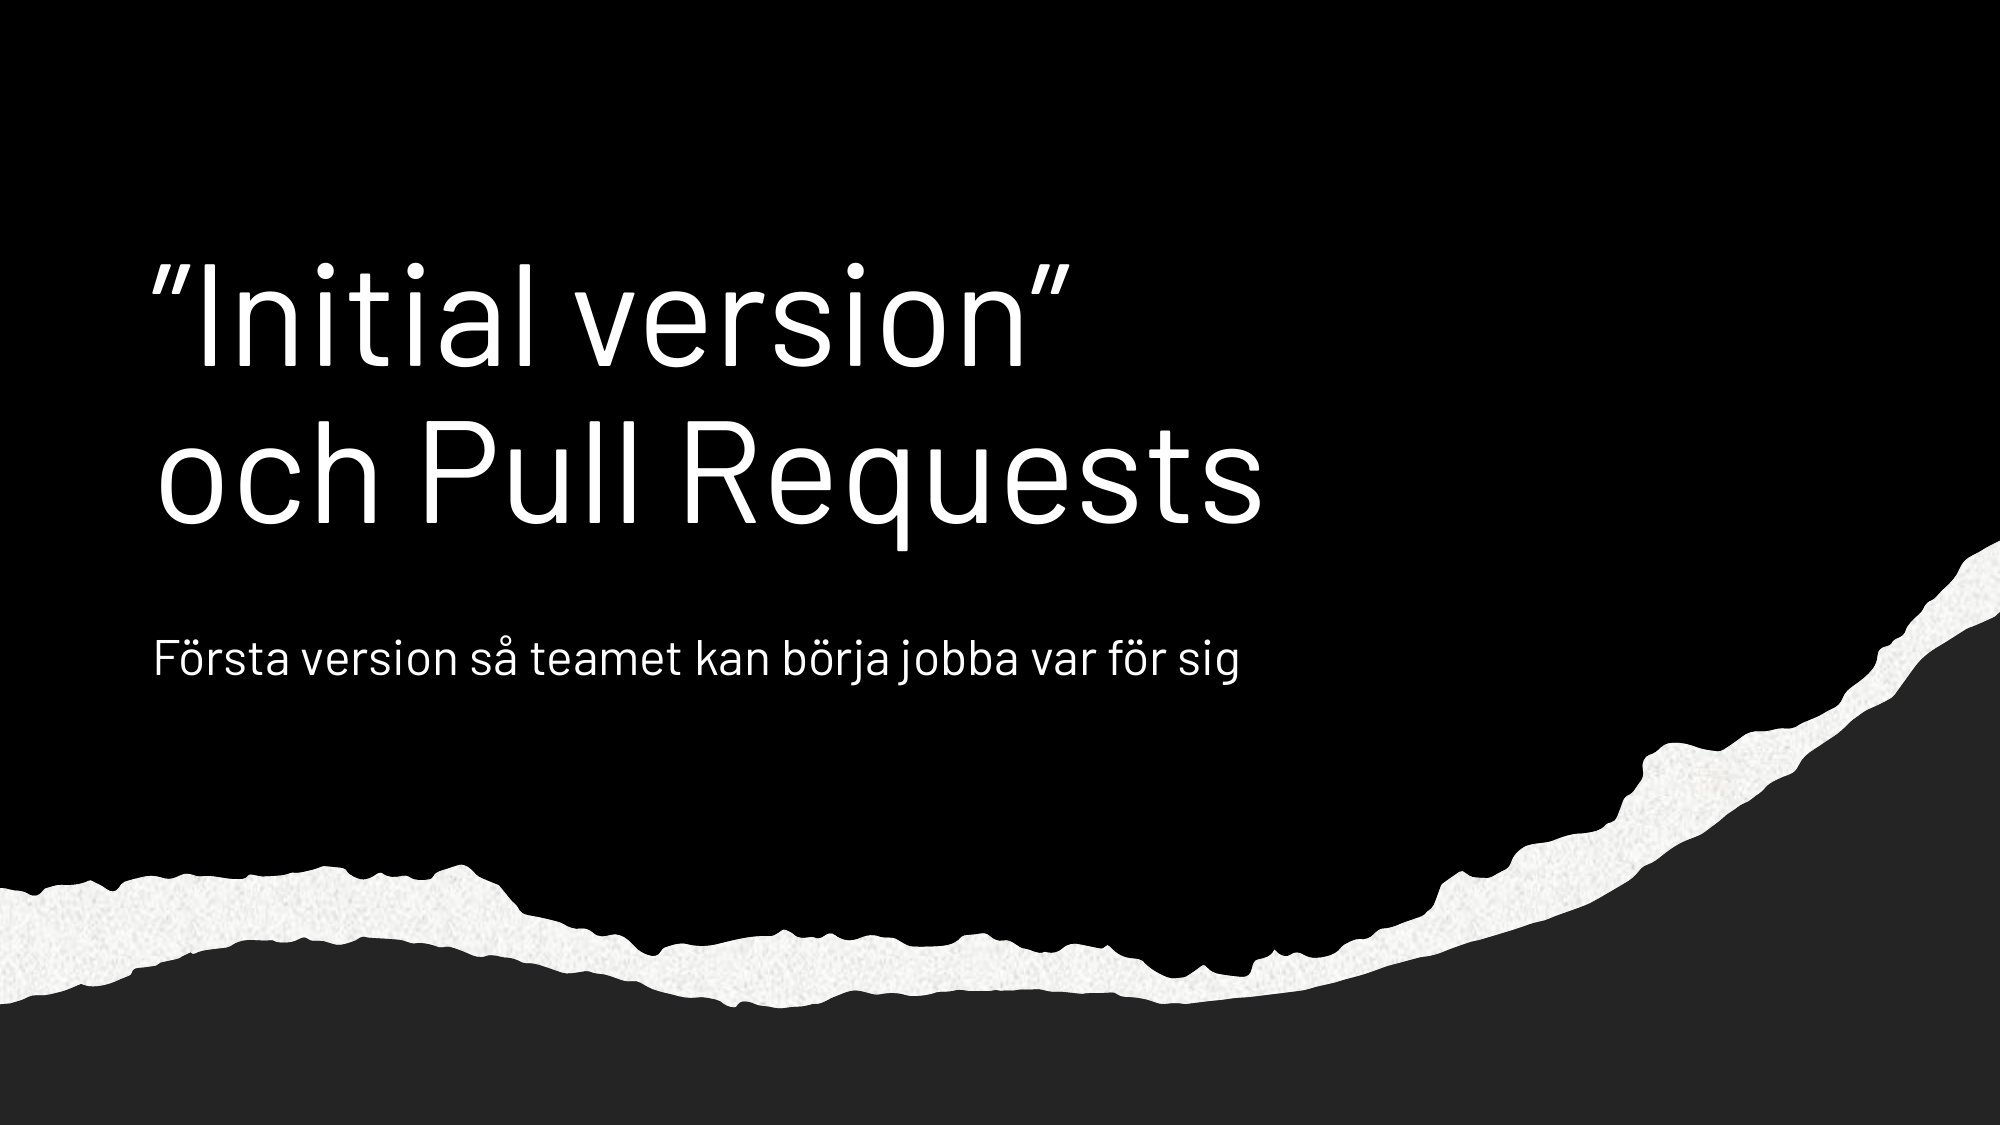

# ”Initial version” och Pull Requests

Första version så teamet kan börja jobba var för sig